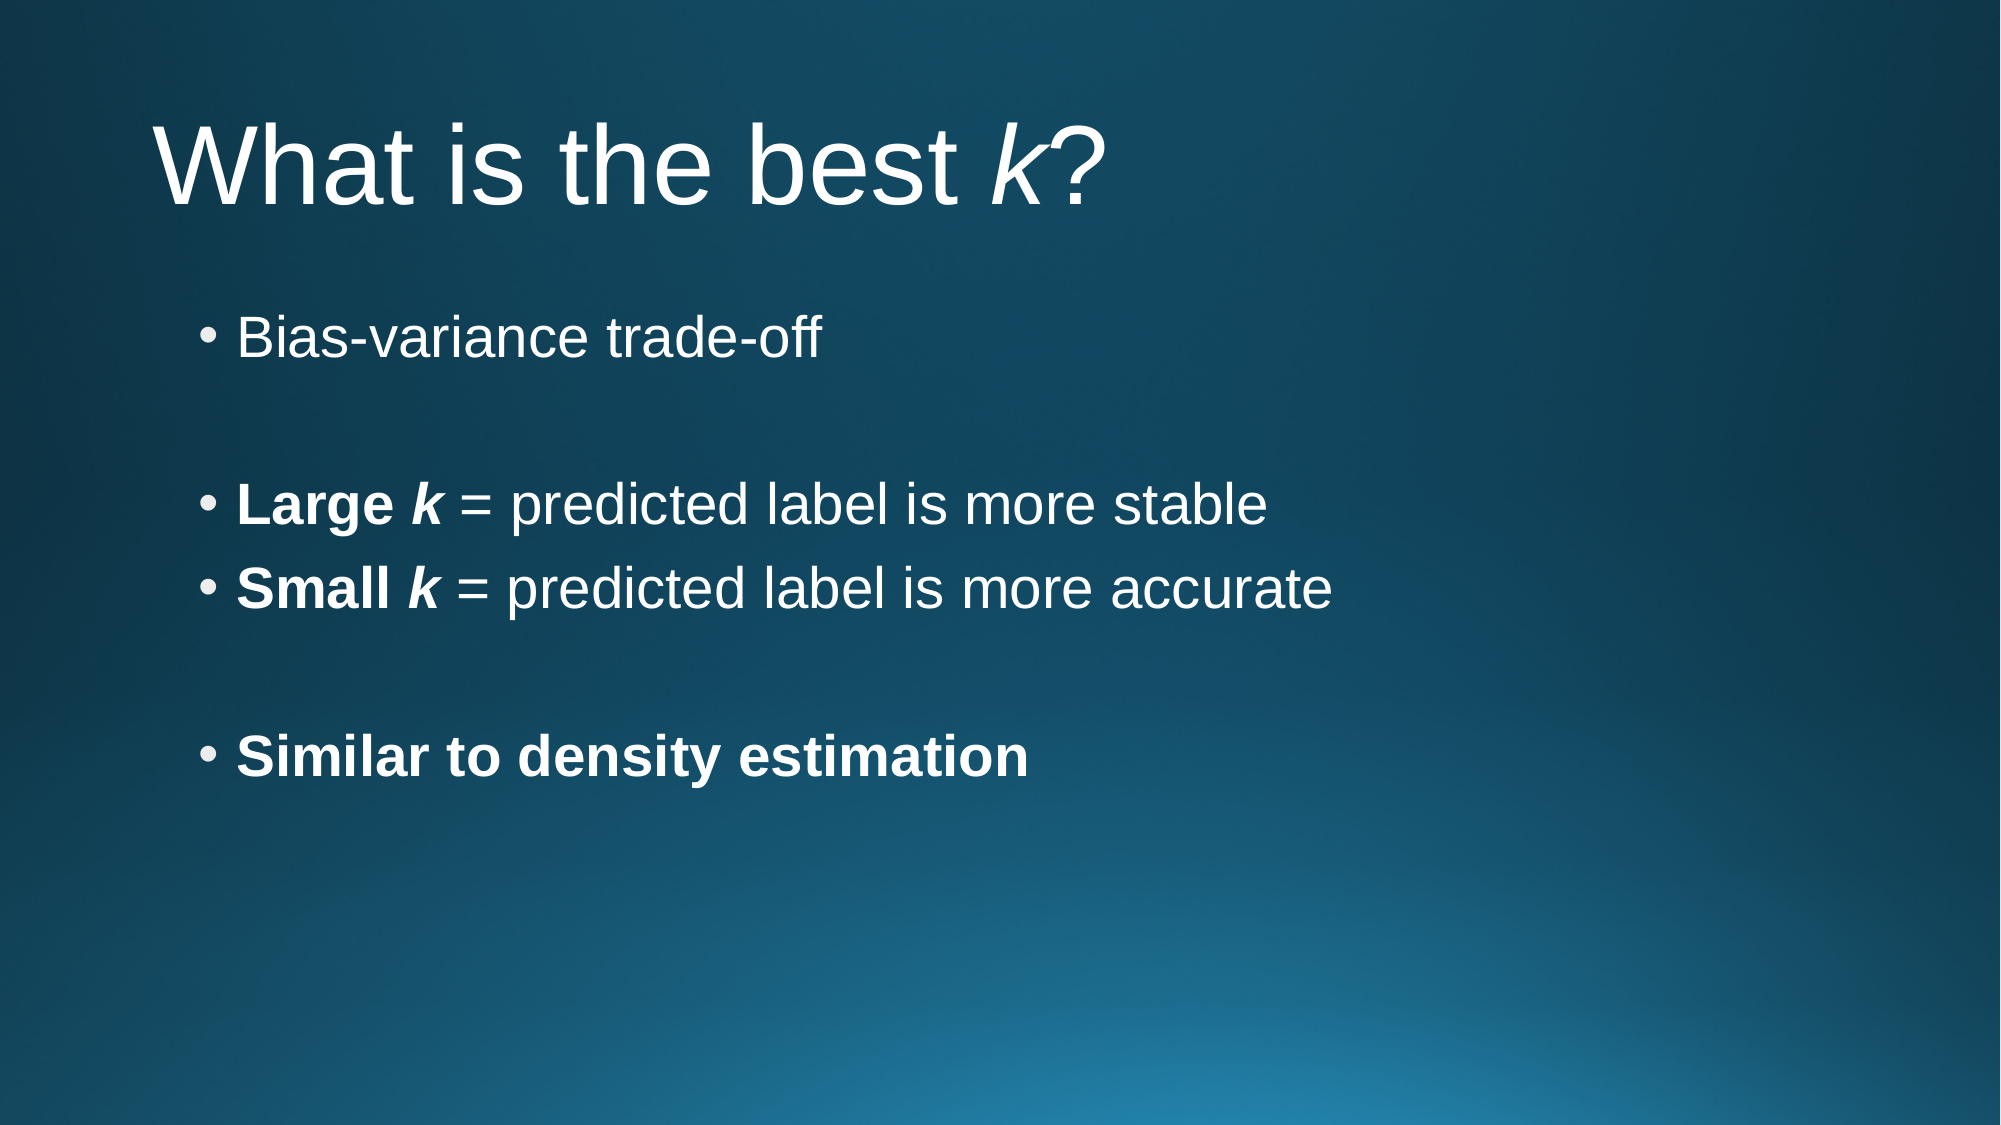

# What is the best k?
Bias-variance trade-off

Large k = predicted label is more stable
Small k = predicted label is more accurate

Similar to density estimation